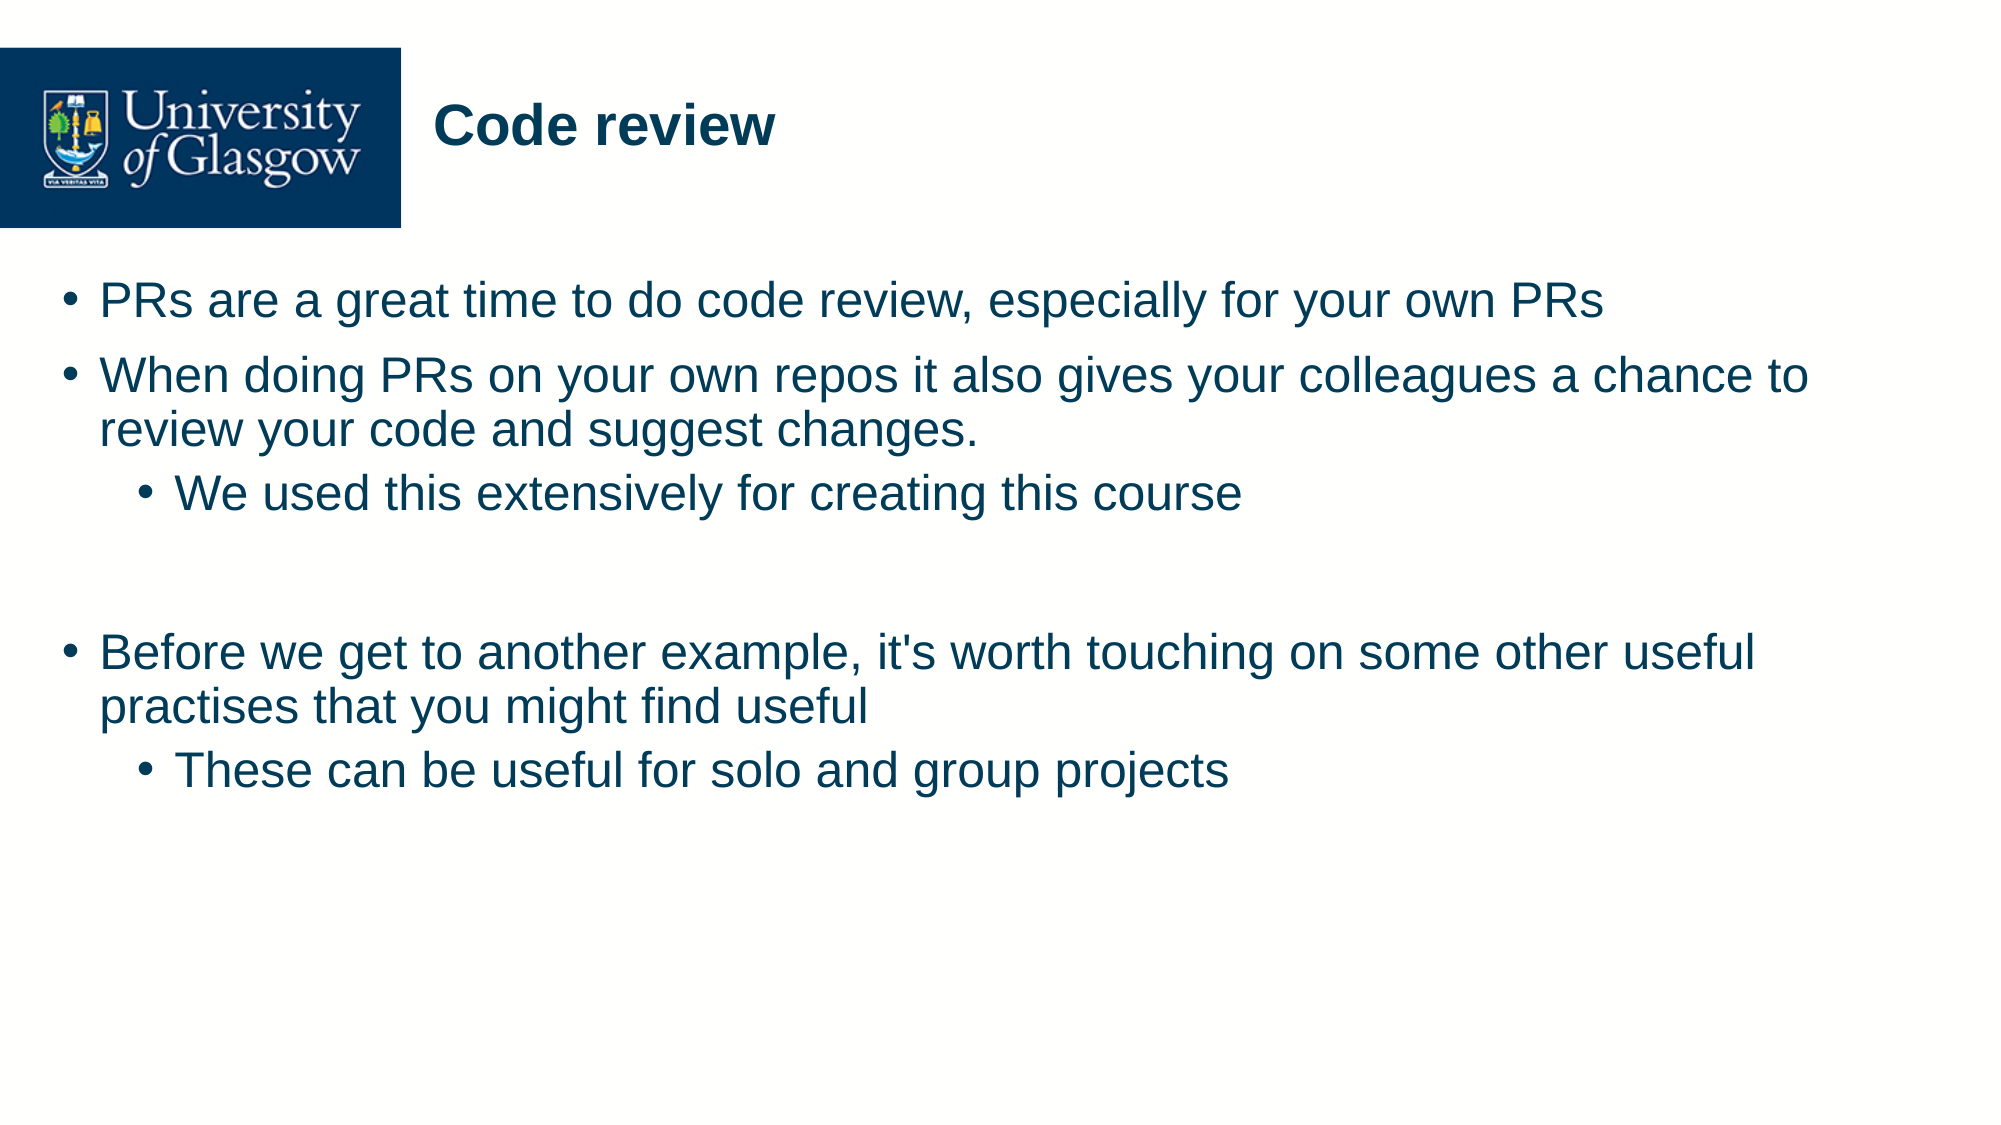

# Code review
PRs are a great time to do code review, especially for your own PRs
When doing PRs on your own repos it also gives your colleagues a chance to review your code and suggest changes.
We used this extensively for creating this course

Before we get to another example, it's worth touching on some other useful practises that you might find useful
These can be useful for solo and group projects